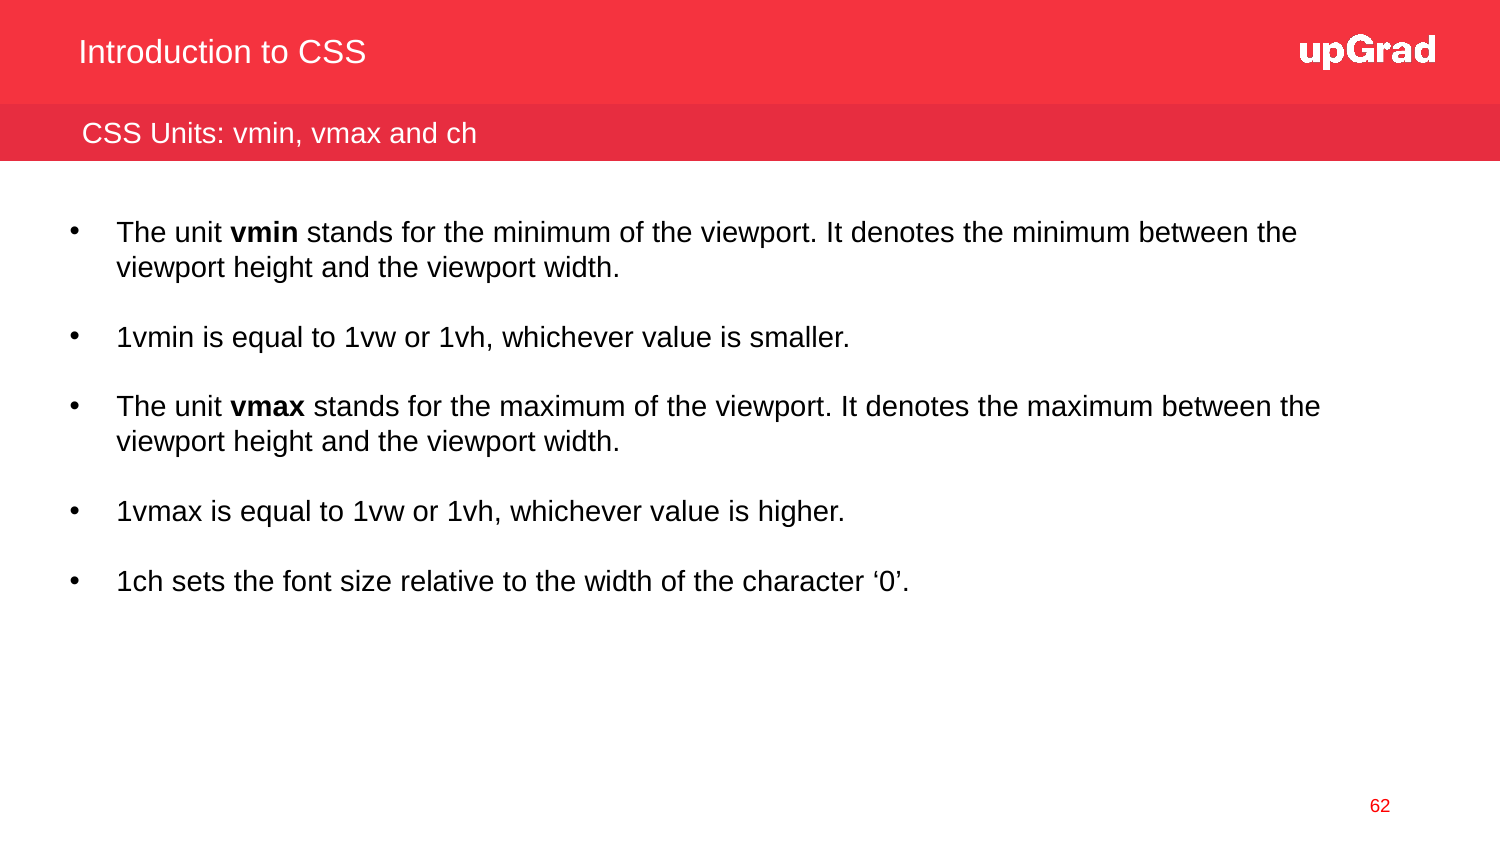

Introduction to CSS

CSS Units: vmin, vmax and ch
The unit vmin stands for the minimum of the viewport. It denotes the minimum between the viewport height and the viewport width.
1vmin is equal to 1vw or 1vh, whichever value is smaller.
The unit vmax stands for the maximum of the viewport. It denotes the maximum between the viewport height and the viewport width.
1vmax is equal to 1vw or 1vh, whichever value is higher.
1ch sets the font size relative to the width of the character ‘0’.
62